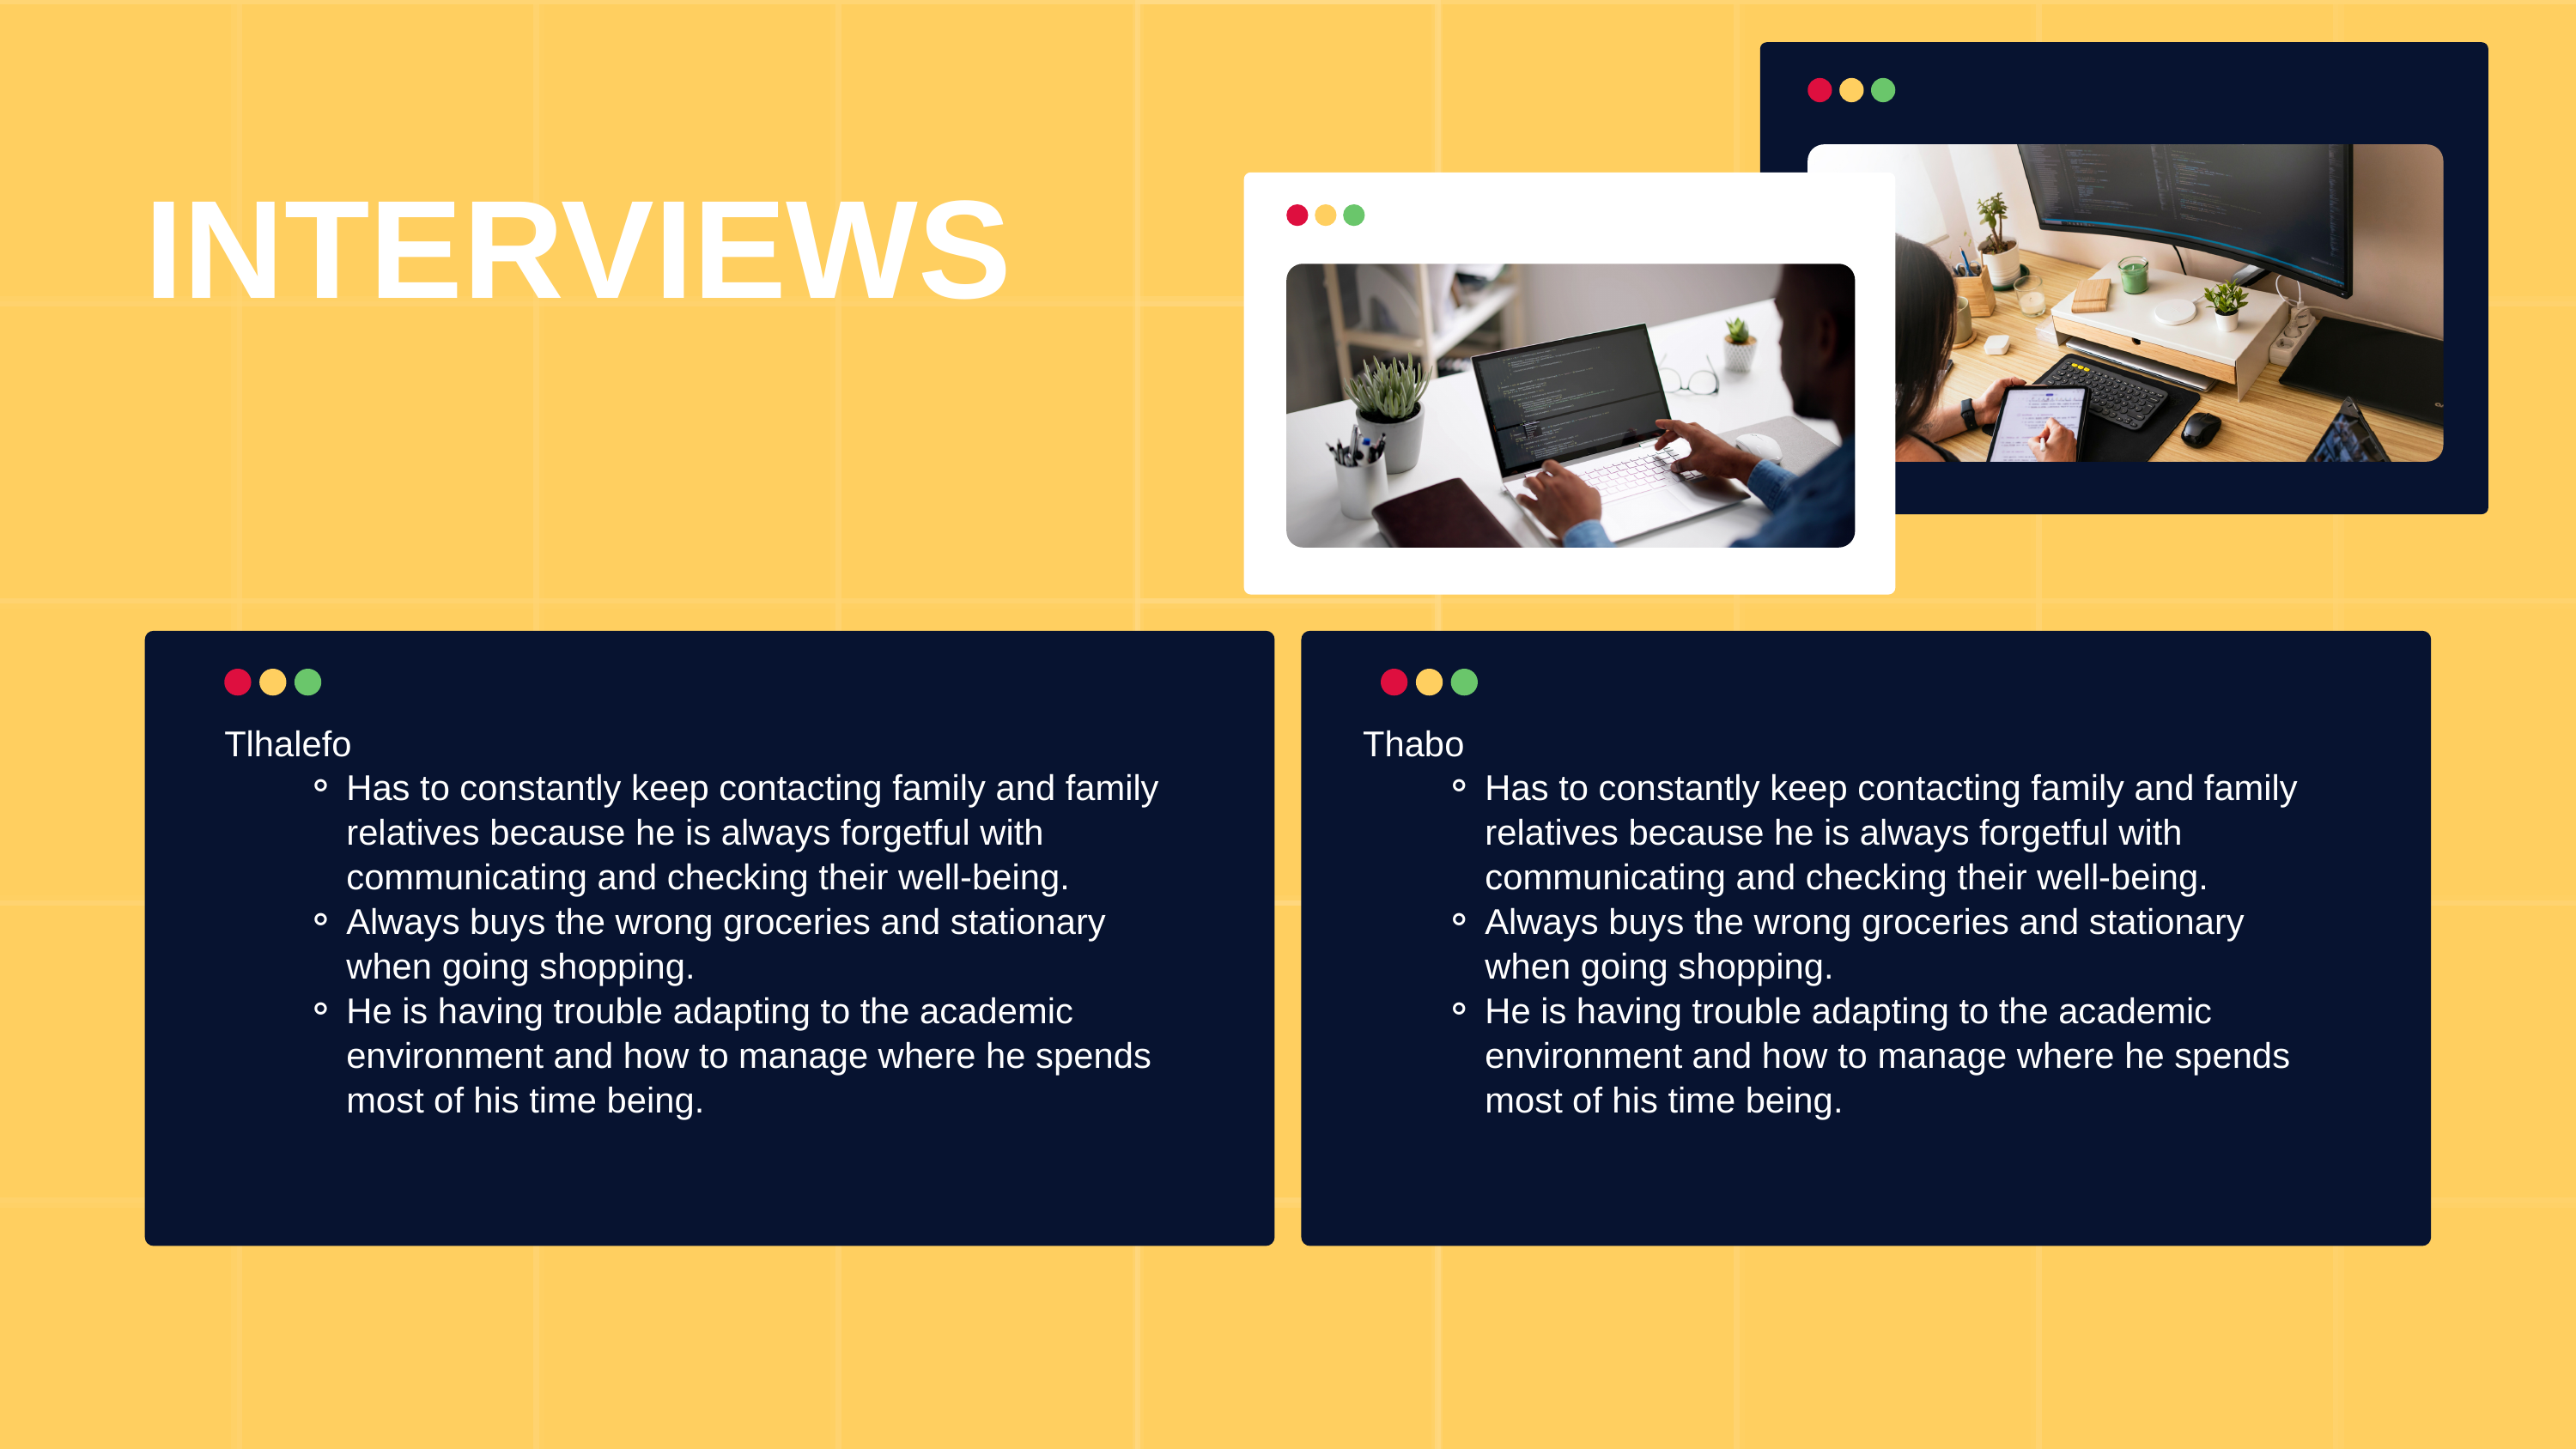

INTERVIEWS

Tlhalefo
Has to constantly keep contacting family and family relatives because he is always forgetful with communicating and checking their well-being.
Always buys the wrong groceries and stationary when going shopping.
He is having trouble adapting to the academic environment and how to manage where he spends most of his time being.

Thabo
Has to constantly keep contacting family and family relatives because he is always forgetful with communicating and checking their well-being.
Always buys the wrong groceries and stationary when going shopping.
He is having trouble adapting to the academic environment and how to manage where he spends most of his time being.